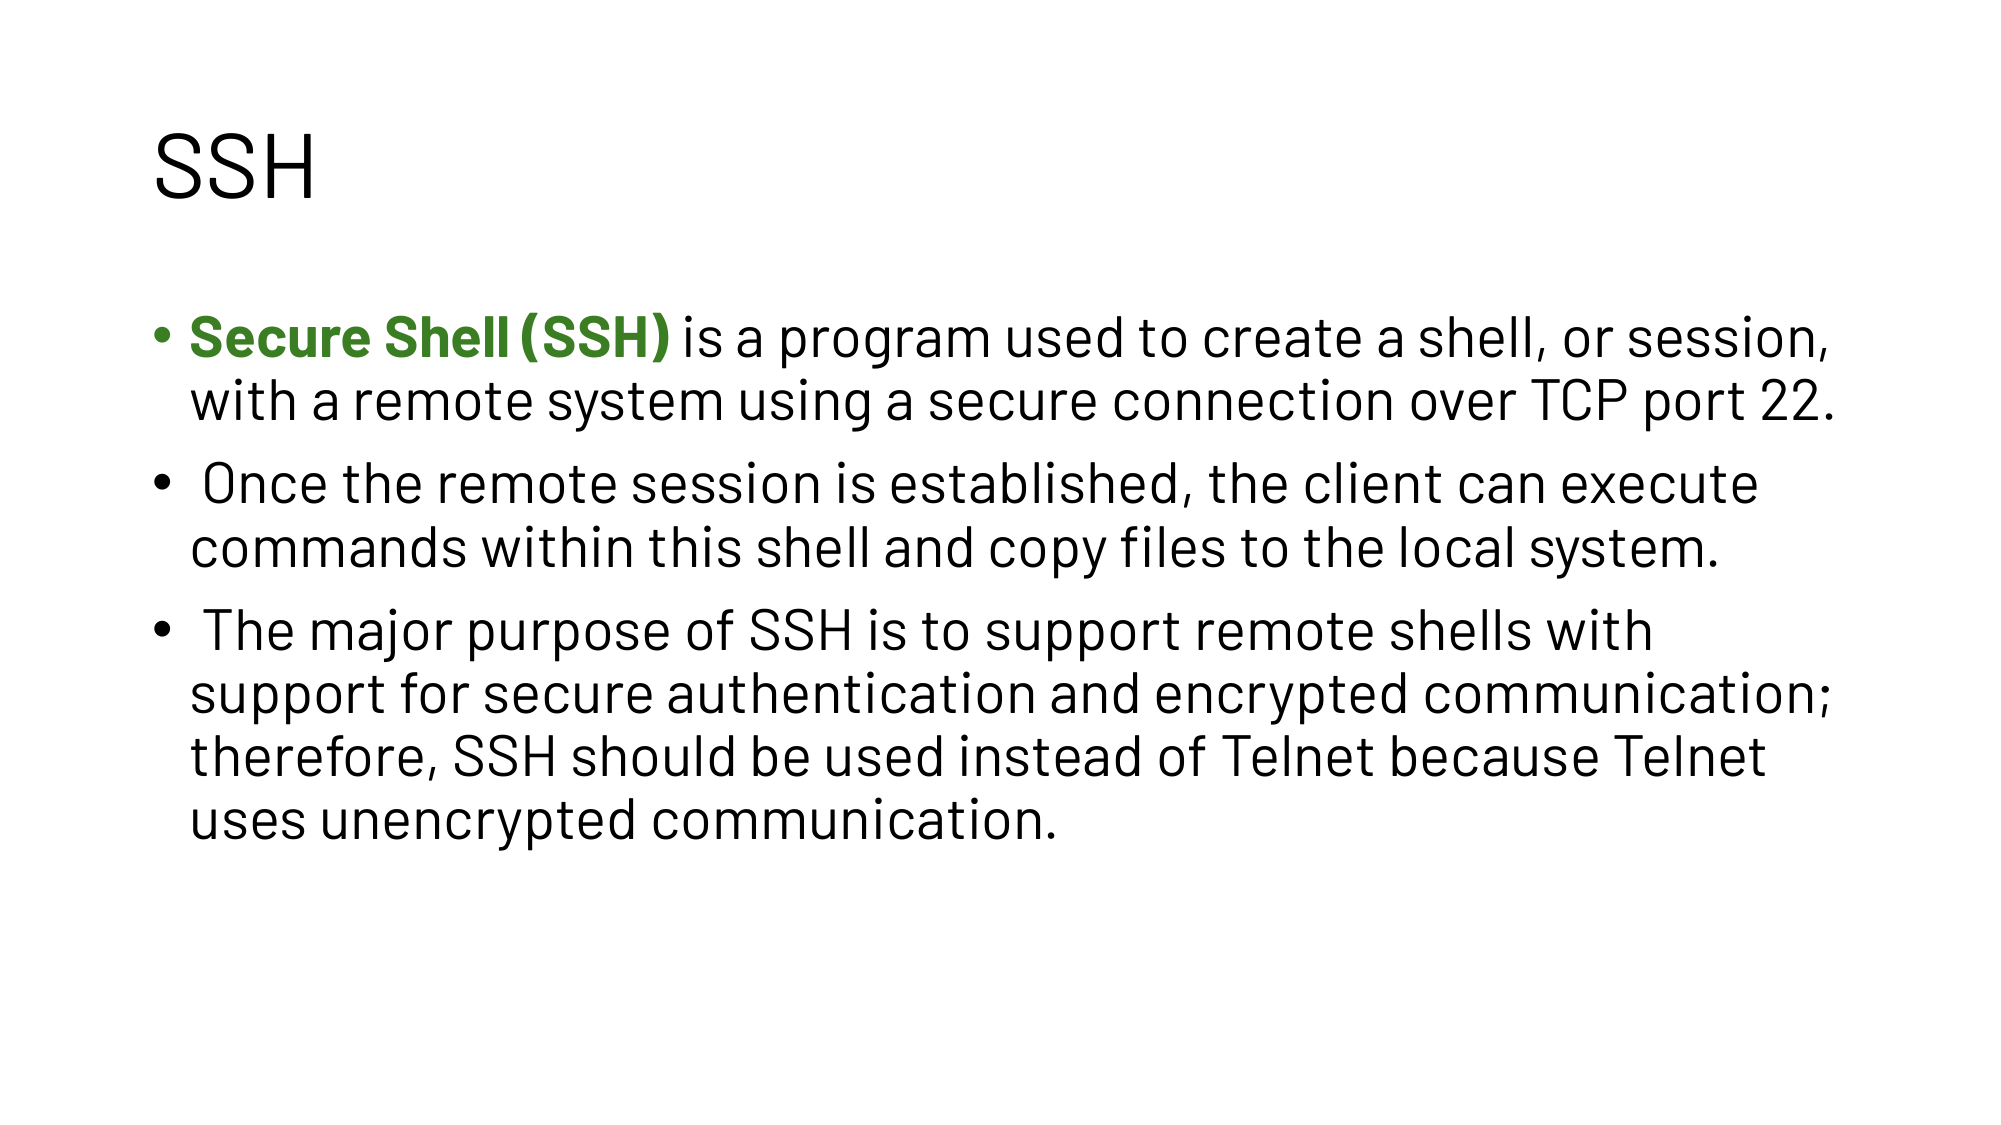

# SSH
Secure Shell (SSH) is a program used to create a shell, or session, with a remote system using a secure connection over TCP port 22.
 Once the remote session is established, the client can execute commands within this shell and copy files to the local system.
 The major purpose of SSH is to support remote shells with support for secure authentication and encrypted communication; therefore, SSH should be used instead of Telnet because Telnet uses unencrypted communication.